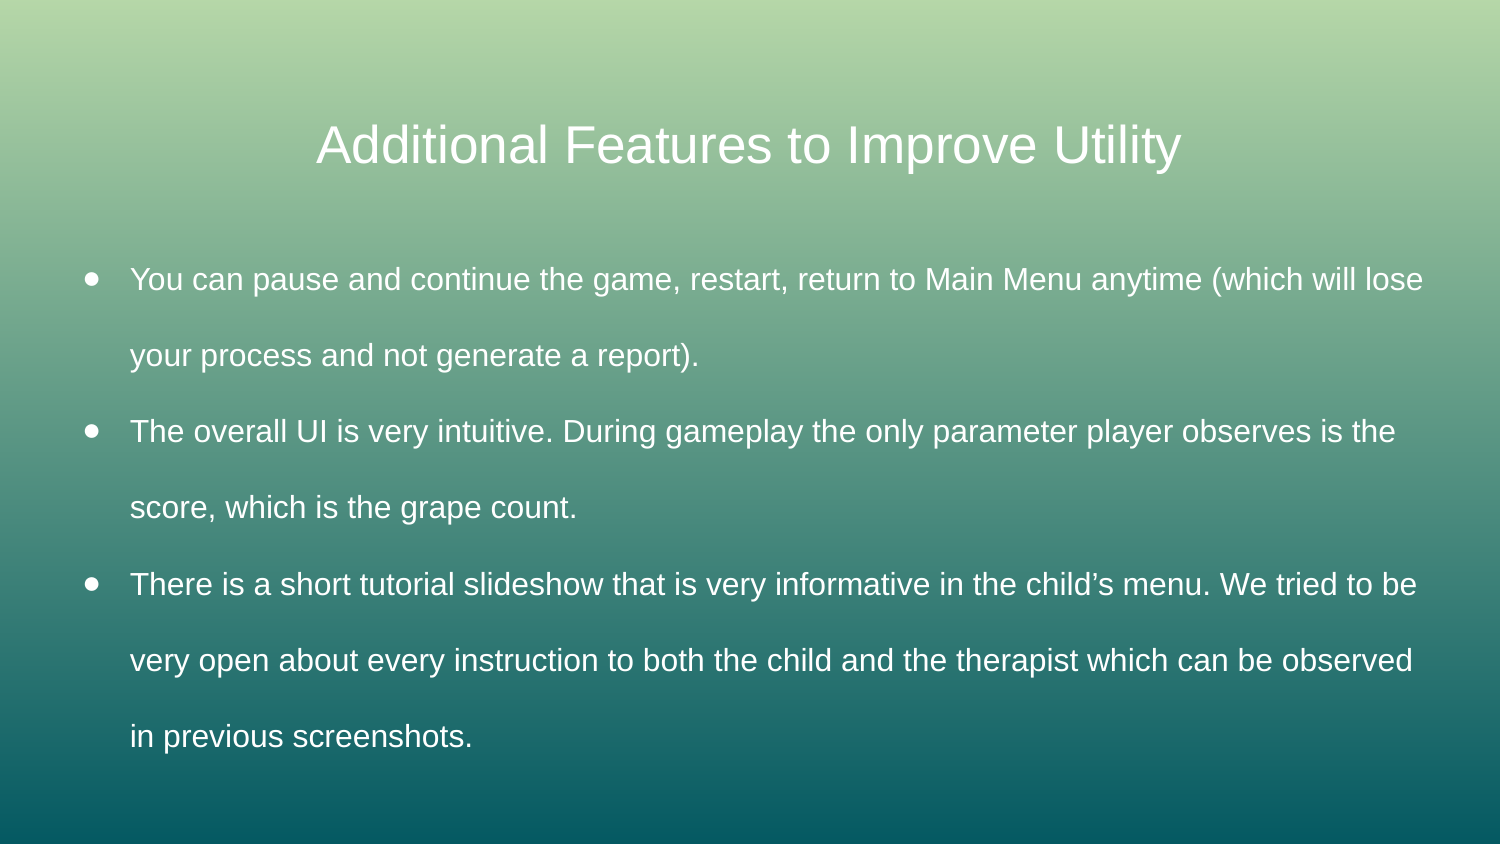

# Additional Features to Improve Utility
You can pause and continue the game, restart, return to Main Menu anytime (which will lose your process and not generate a report).
The overall UI is very intuitive. During gameplay the only parameter player observes is the score, which is the grape count.
There is a short tutorial slideshow that is very informative in the child’s menu. We tried to be very open about every instruction to both the child and the therapist which can be observed in previous screenshots.